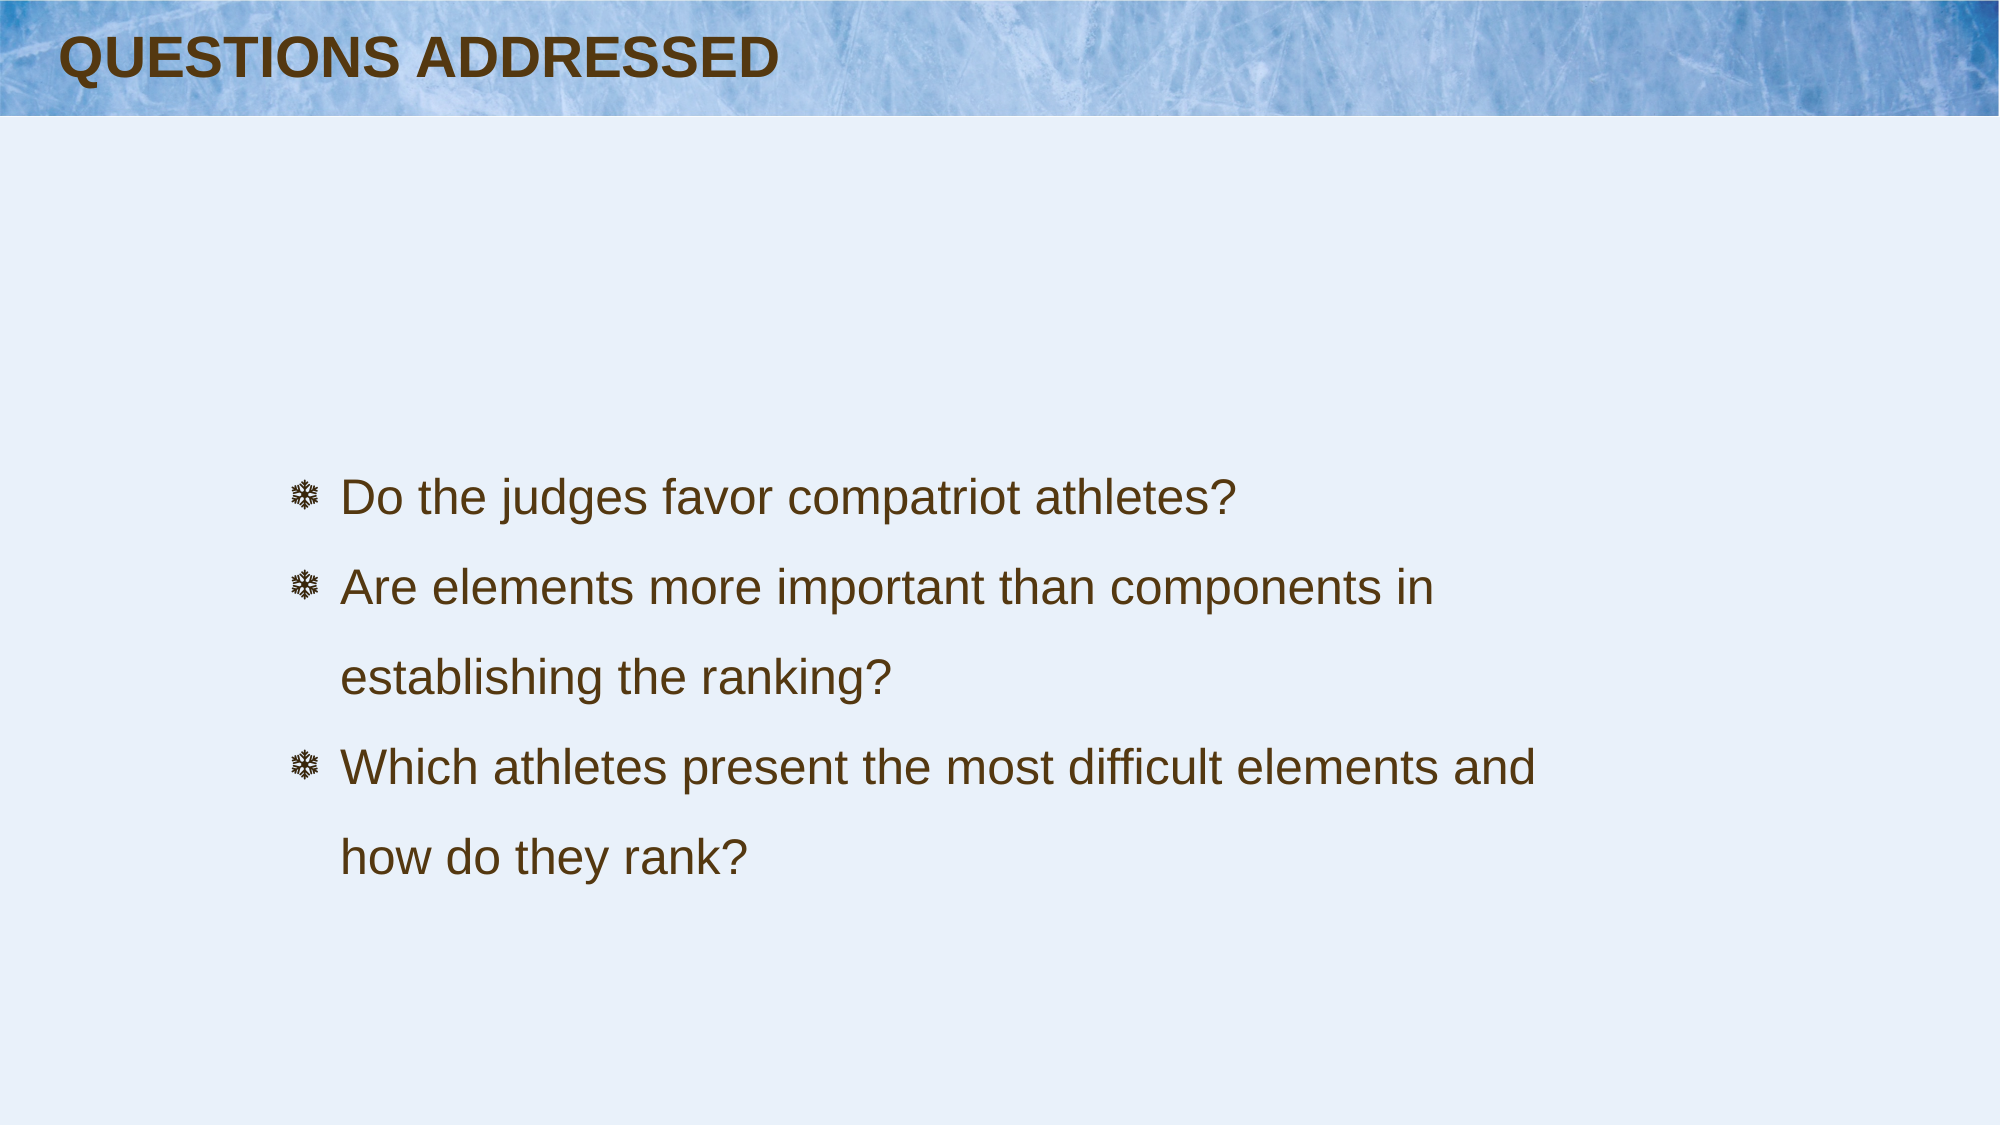

# QUESTIONS ADDRESSED
Do the judges favor compatriot athletes?
Are elements more important than components in establishing the ranking?
Which athletes present the most difficult elements and how do they rank?